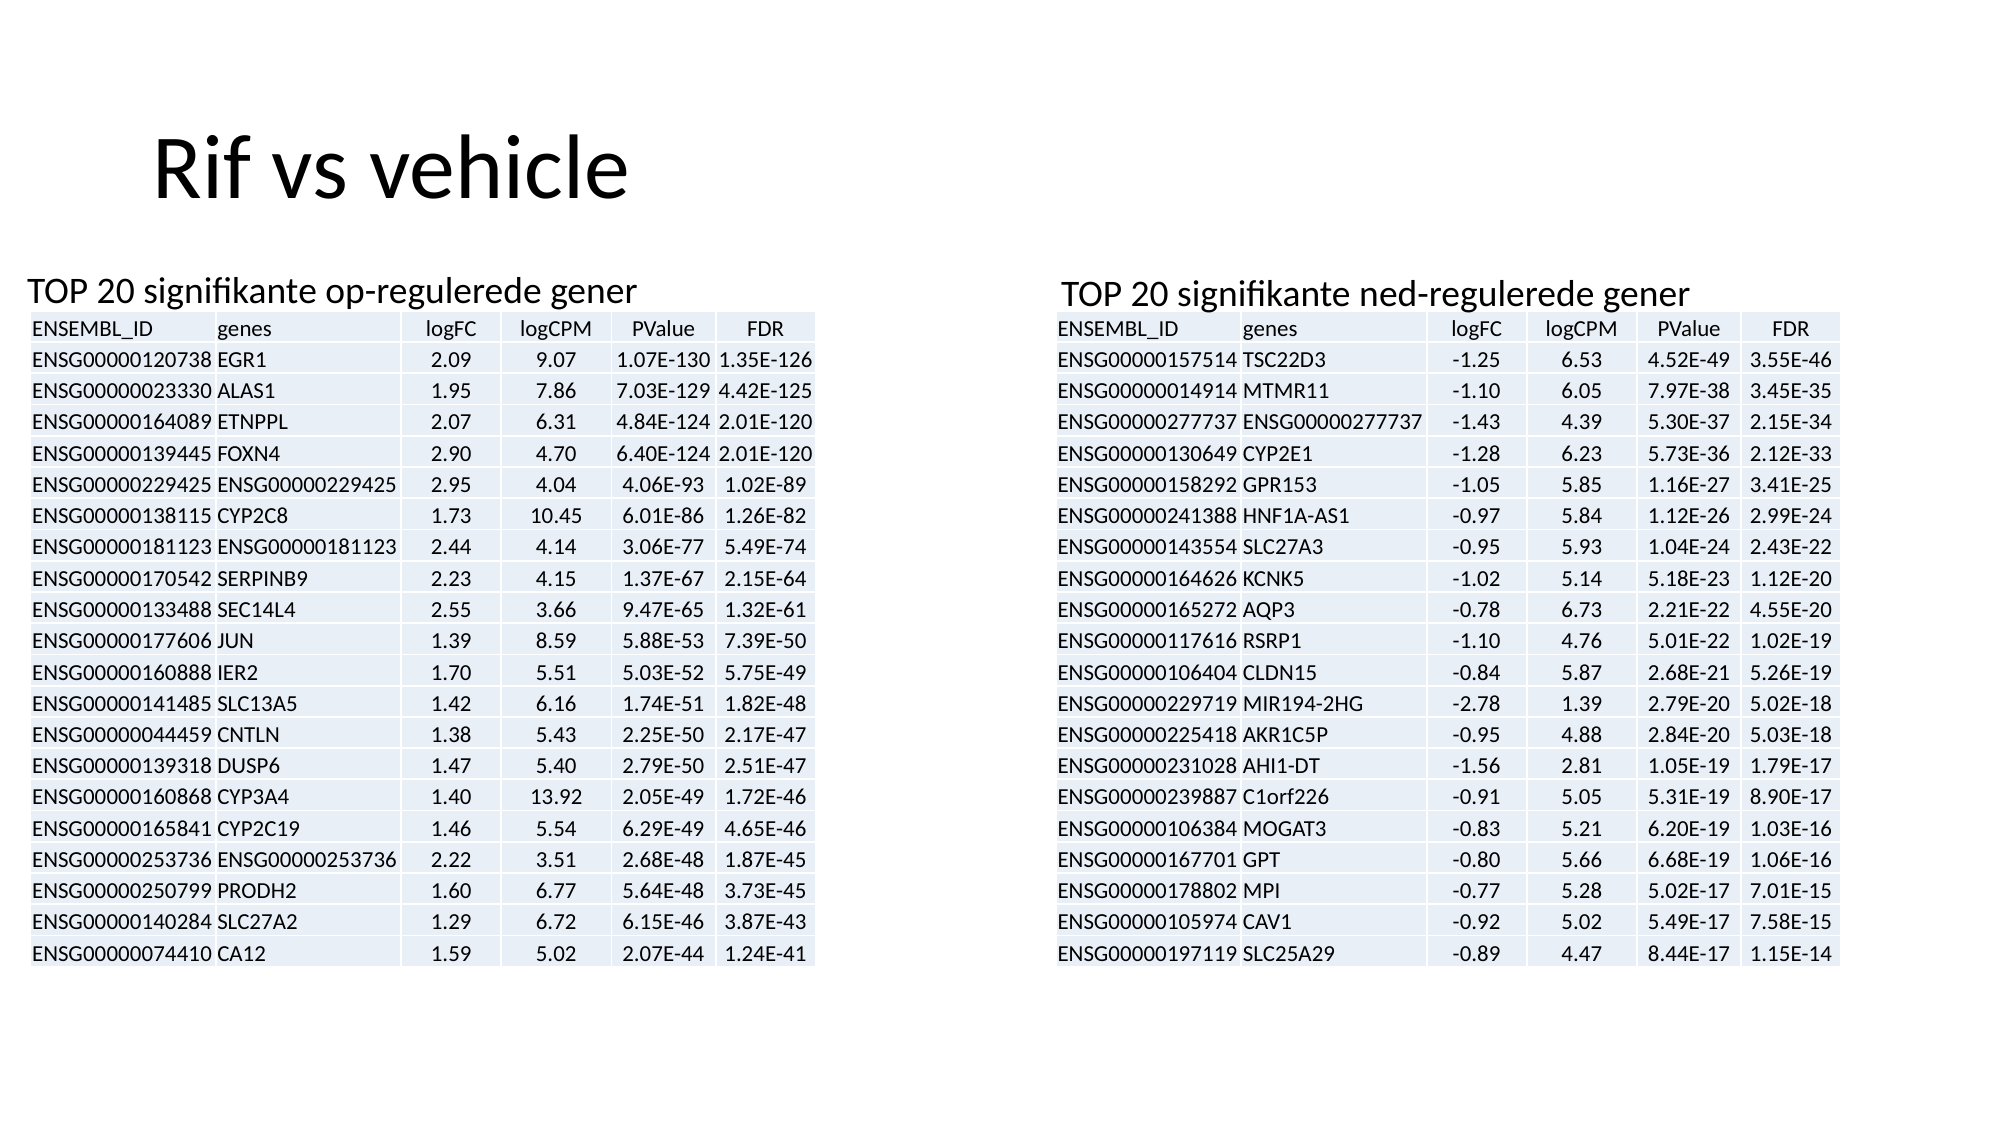

# Rif vs vehicle
TOP 20 signifikante op-regulerede gener
TOP 20 signifikante ned-regulerede gener
| ENSEMBL\_ID | genes | logFC | logCPM | PValue | FDR |
| --- | --- | --- | --- | --- | --- |
| ENSG00000120738 | EGR1 | 2.09 | 9.07 | 1.07E-130 | 1.35E-126 |
| ENSG00000023330 | ALAS1 | 1.95 | 7.86 | 7.03E-129 | 4.42E-125 |
| ENSG00000164089 | ETNPPL | 2.07 | 6.31 | 4.84E-124 | 2.01E-120 |
| ENSG00000139445 | FOXN4 | 2.90 | 4.70 | 6.40E-124 | 2.01E-120 |
| ENSG00000229425 | ENSG00000229425 | 2.95 | 4.04 | 4.06E-93 | 1.02E-89 |
| ENSG00000138115 | CYP2C8 | 1.73 | 10.45 | 6.01E-86 | 1.26E-82 |
| ENSG00000181123 | ENSG00000181123 | 2.44 | 4.14 | 3.06E-77 | 5.49E-74 |
| ENSG00000170542 | SERPINB9 | 2.23 | 4.15 | 1.37E-67 | 2.15E-64 |
| ENSG00000133488 | SEC14L4 | 2.55 | 3.66 | 9.47E-65 | 1.32E-61 |
| ENSG00000177606 | JUN | 1.39 | 8.59 | 5.88E-53 | 7.39E-50 |
| ENSG00000160888 | IER2 | 1.70 | 5.51 | 5.03E-52 | 5.75E-49 |
| ENSG00000141485 | SLC13A5 | 1.42 | 6.16 | 1.74E-51 | 1.82E-48 |
| ENSG00000044459 | CNTLN | 1.38 | 5.43 | 2.25E-50 | 2.17E-47 |
| ENSG00000139318 | DUSP6 | 1.47 | 5.40 | 2.79E-50 | 2.51E-47 |
| ENSG00000160868 | CYP3A4 | 1.40 | 13.92 | 2.05E-49 | 1.72E-46 |
| ENSG00000165841 | CYP2C19 | 1.46 | 5.54 | 6.29E-49 | 4.65E-46 |
| ENSG00000253736 | ENSG00000253736 | 2.22 | 3.51 | 2.68E-48 | 1.87E-45 |
| ENSG00000250799 | PRODH2 | 1.60 | 6.77 | 5.64E-48 | 3.73E-45 |
| ENSG00000140284 | SLC27A2 | 1.29 | 6.72 | 6.15E-46 | 3.87E-43 |
| ENSG00000074410 | CA12 | 1.59 | 5.02 | 2.07E-44 | 1.24E-41 |
| ENSEMBL\_ID | genes | logFC | logCPM | PValue | FDR |
| --- | --- | --- | --- | --- | --- |
| ENSG00000157514 | TSC22D3 | -1.25 | 6.53 | 4.52E-49 | 3.55E-46 |
| ENSG00000014914 | MTMR11 | -1.10 | 6.05 | 7.97E-38 | 3.45E-35 |
| ENSG00000277737 | ENSG00000277737 | -1.43 | 4.39 | 5.30E-37 | 2.15E-34 |
| ENSG00000130649 | CYP2E1 | -1.28 | 6.23 | 5.73E-36 | 2.12E-33 |
| ENSG00000158292 | GPR153 | -1.05 | 5.85 | 1.16E-27 | 3.41E-25 |
| ENSG00000241388 | HNF1A-AS1 | -0.97 | 5.84 | 1.12E-26 | 2.99E-24 |
| ENSG00000143554 | SLC27A3 | -0.95 | 5.93 | 1.04E-24 | 2.43E-22 |
| ENSG00000164626 | KCNK5 | -1.02 | 5.14 | 5.18E-23 | 1.12E-20 |
| ENSG00000165272 | AQP3 | -0.78 | 6.73 | 2.21E-22 | 4.55E-20 |
| ENSG00000117616 | RSRP1 | -1.10 | 4.76 | 5.01E-22 | 1.02E-19 |
| ENSG00000106404 | CLDN15 | -0.84 | 5.87 | 2.68E-21 | 5.26E-19 |
| ENSG00000229719 | MIR194-2HG | -2.78 | 1.39 | 2.79E-20 | 5.02E-18 |
| ENSG00000225418 | AKR1C5P | -0.95 | 4.88 | 2.84E-20 | 5.03E-18 |
| ENSG00000231028 | AHI1-DT | -1.56 | 2.81 | 1.05E-19 | 1.79E-17 |
| ENSG00000239887 | C1orf226 | -0.91 | 5.05 | 5.31E-19 | 8.90E-17 |
| ENSG00000106384 | MOGAT3 | -0.83 | 5.21 | 6.20E-19 | 1.03E-16 |
| ENSG00000167701 | GPT | -0.80 | 5.66 | 6.68E-19 | 1.06E-16 |
| ENSG00000178802 | MPI | -0.77 | 5.28 | 5.02E-17 | 7.01E-15 |
| ENSG00000105974 | CAV1 | -0.92 | 5.02 | 5.49E-17 | 7.58E-15 |
| ENSG00000197119 | SLC25A29 | -0.89 | 4.47 | 8.44E-17 | 1.15E-14 |